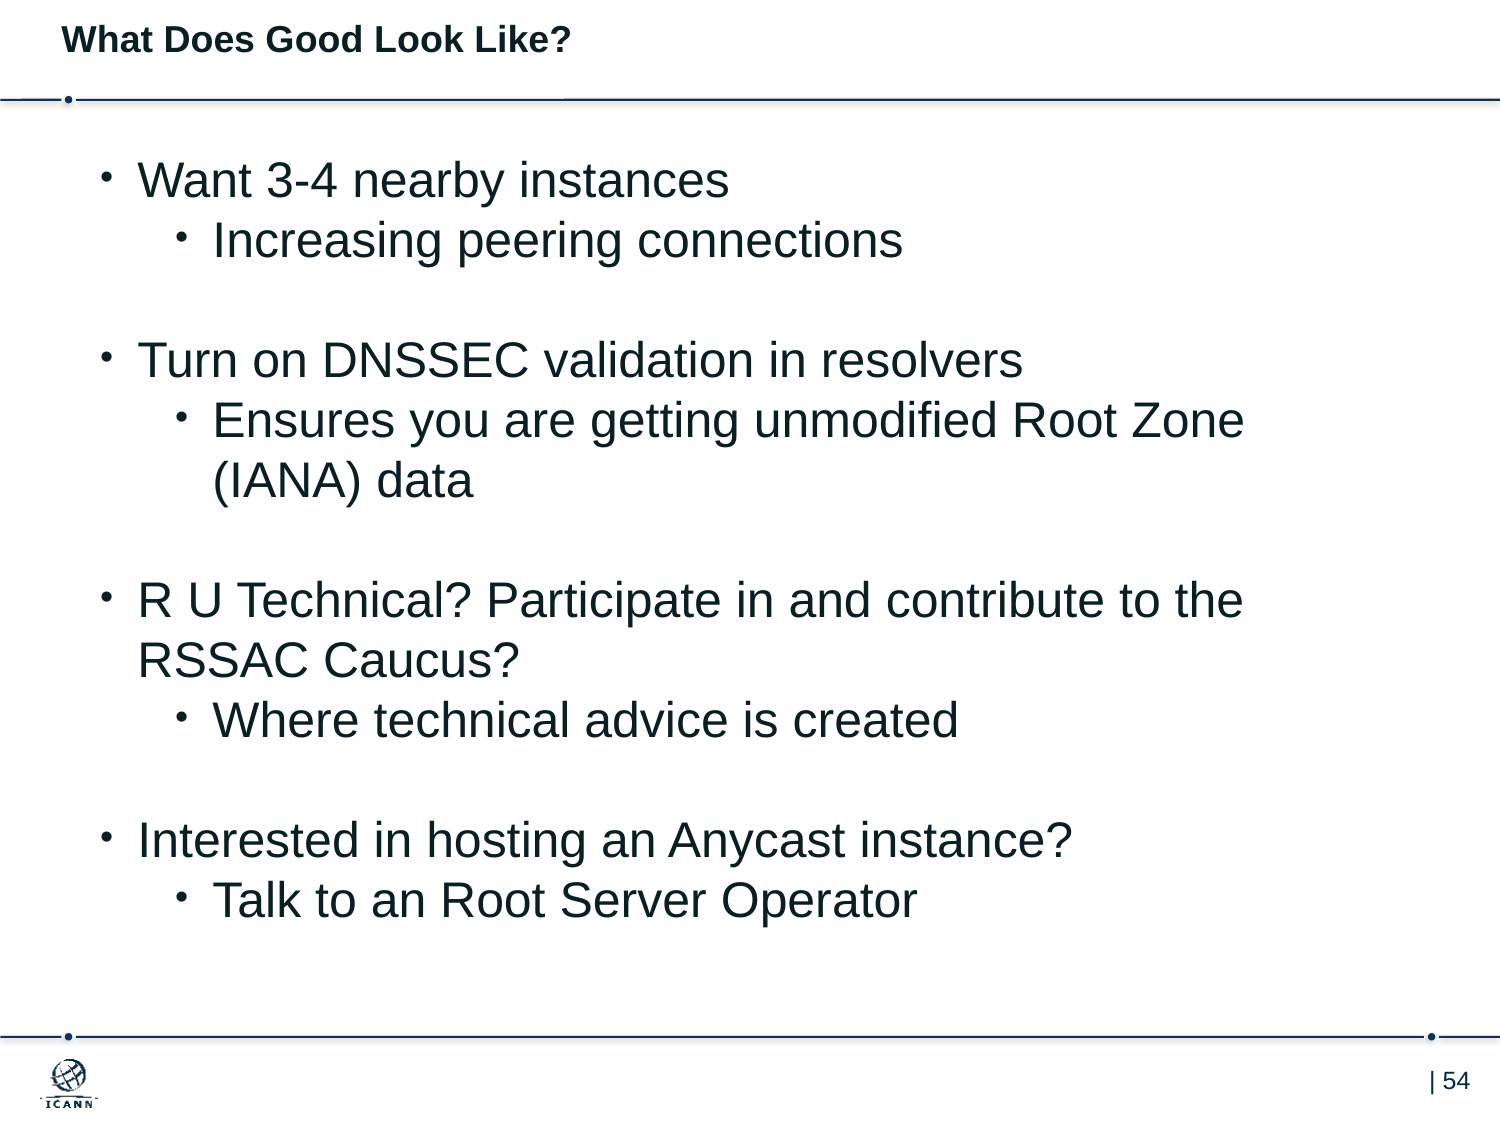

What Does Good Look Like?
Want 3-4 nearby instances
Increasing peering connections

Turn on DNSSEC validation in resolvers
Ensures you are getting unmodified Root Zone (IANA) data

R U Technical? Participate in and contribute to the RSSAC Caucus?
Where technical advice is created

Interested in hosting an Anycast instance?
Talk to an Root Server Operator